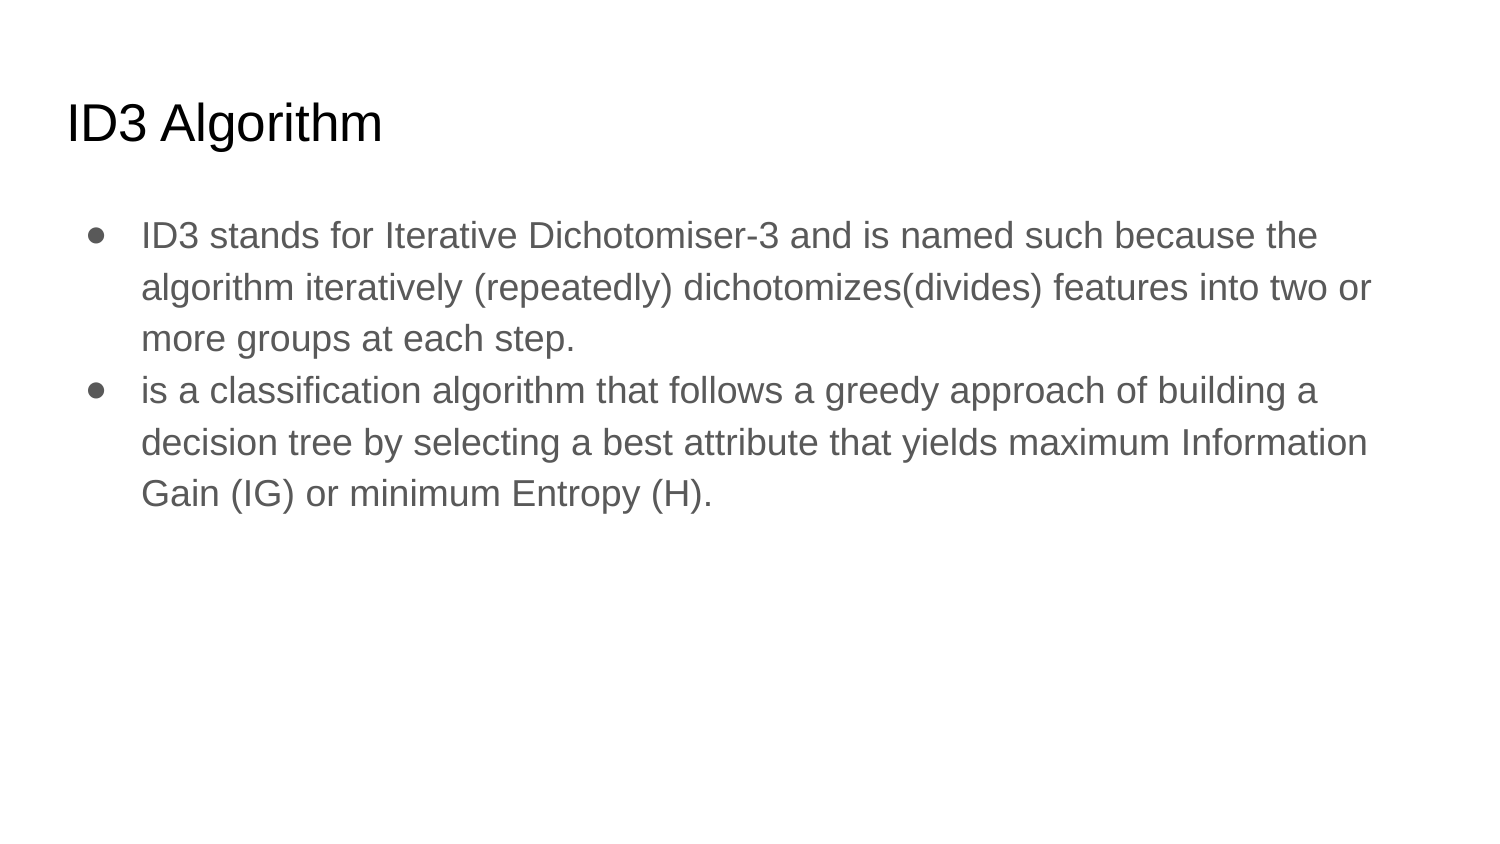

# ID3 Algorithm
ID3 stands for Iterative Dichotomiser-3 and is named such because the algorithm iteratively (repeatedly) dichotomizes(divides) features into two or more groups at each step.
is a classification algorithm that follows a greedy approach of building a decision tree by selecting a best attribute that yields maximum Information Gain (IG) or minimum Entropy (H).